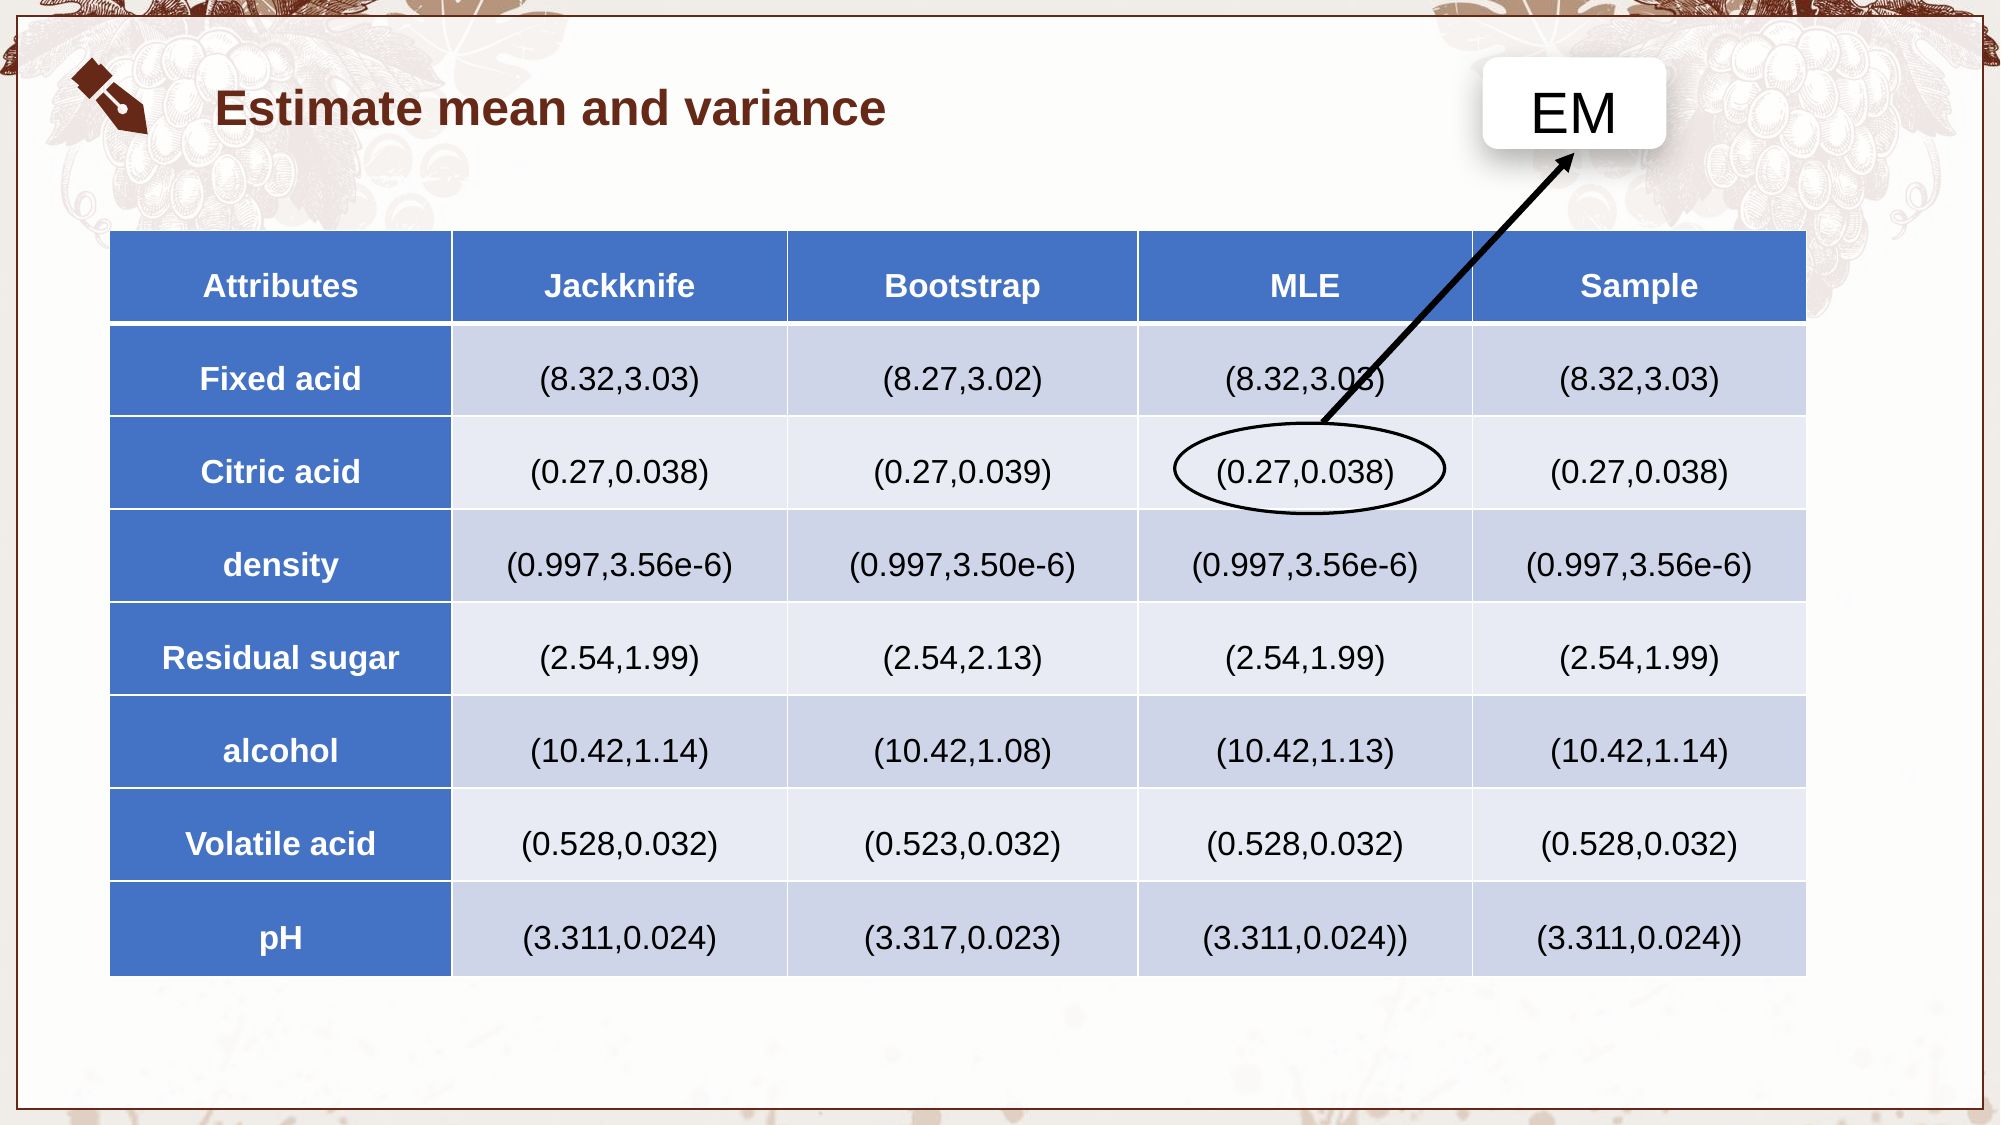

Estimate mean and variance
EM
| Attributes | Jackknife | Bootstrap | MLE | Sample |
| --- | --- | --- | --- | --- |
| Fixed acid | (8.32,3.03) | (8.27,3.02) | (8.32,3.03) | (8.32,3.03) |
| Citric acid | (0.27,0.038) | (0.27,0.039) | (0.27,0.038) | (0.27,0.038) |
| density | (0.997,3.56e-6) | (0.997,3.50e-6) | (0.997,3.56e-6) | (0.997,3.56e-6) |
| Residual sugar | (2.54,1.99) | (2.54,2.13) | (2.54,1.99) | (2.54,1.99) |
| alcohol | (10.42,1.14) | (10.42,1.08) | (10.42,1.13) | (10.42,1.14) |
| Volatile acid | (0.528,0.032) | (0.523,0.032) | (0.528,0.032) | (0.528,0.032) |
| pH | (3.311,0.024) | (3.317,0.023) | (3.311,0.024)) | (3.311,0.024)) |